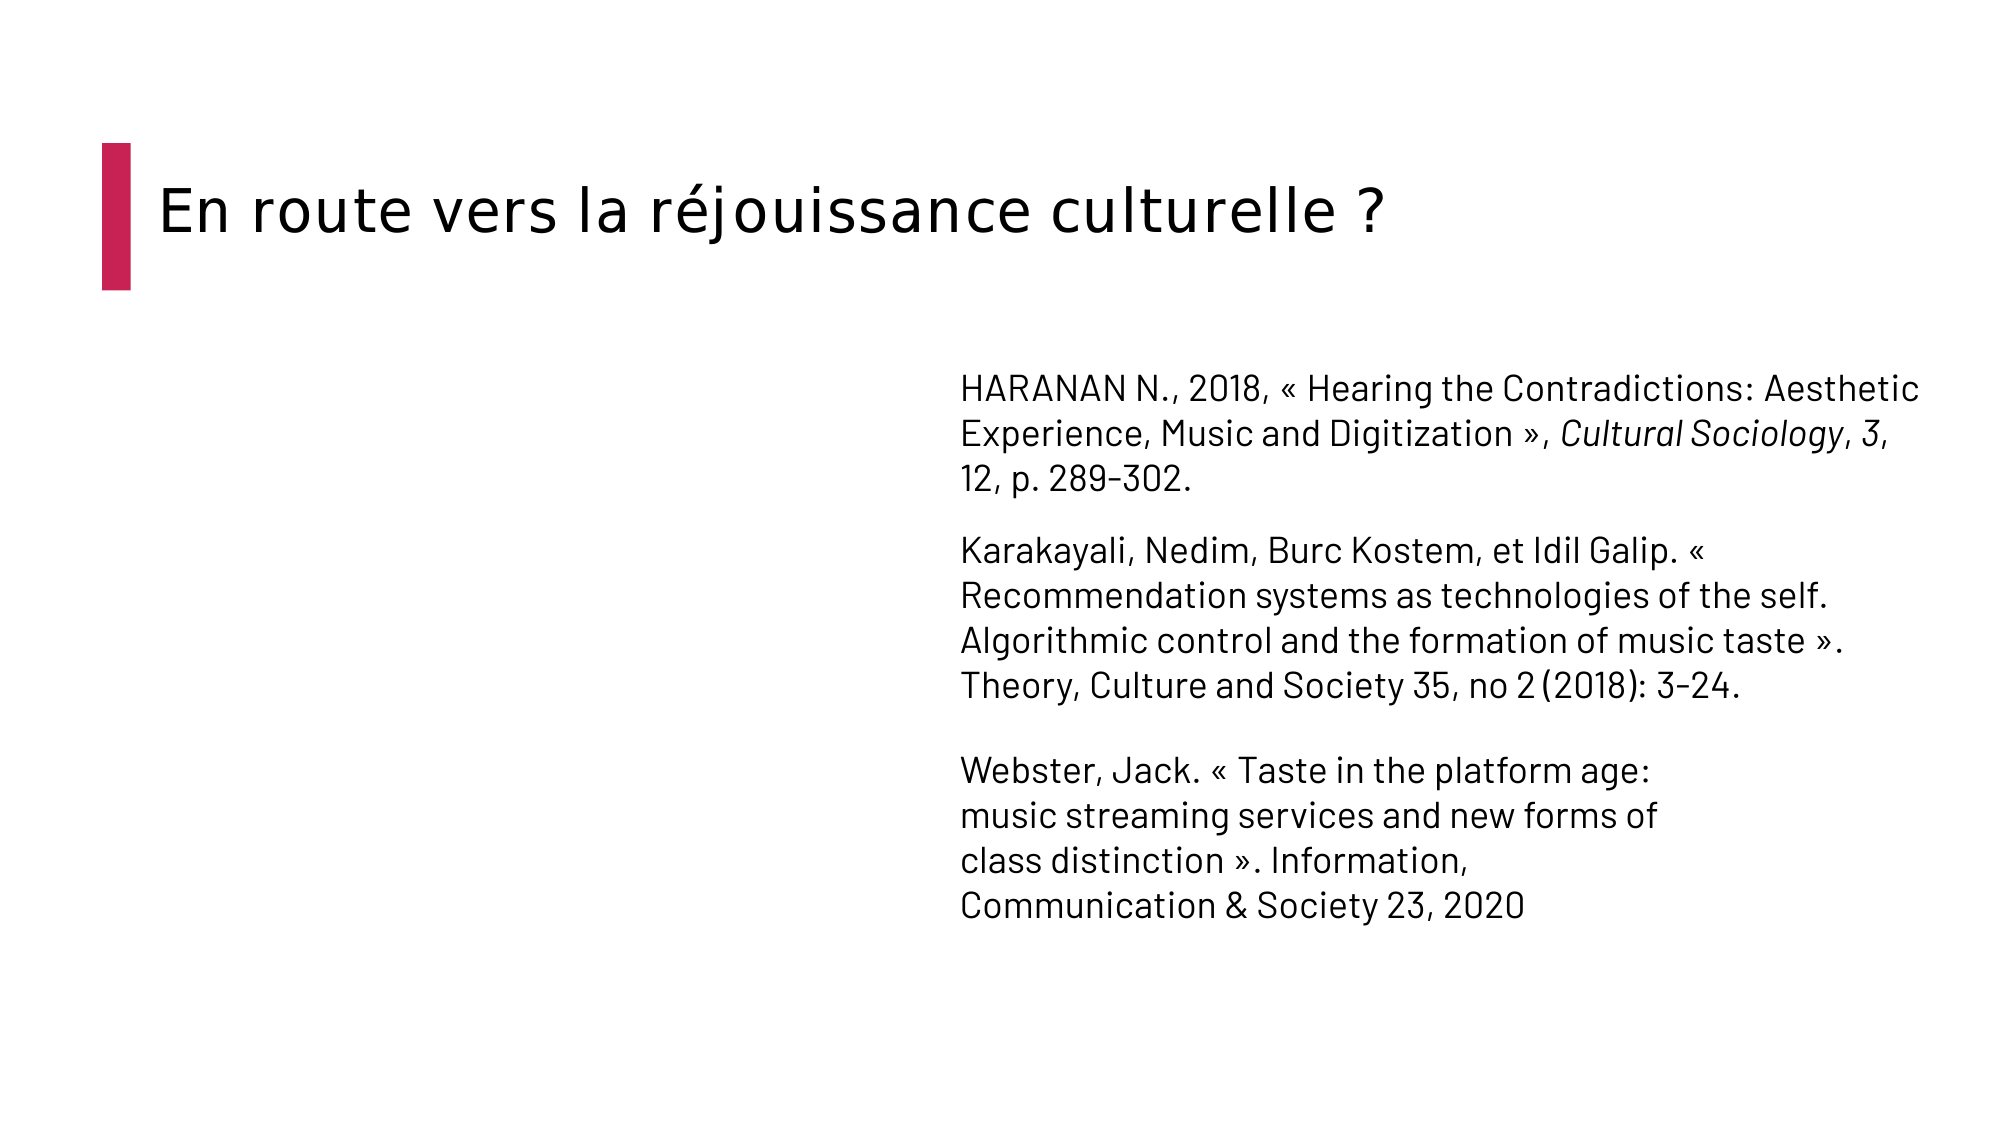

# En route vers la réjouissance culturelle ?
HARANAN N., 2018, « Hearing the Contradictions: Aesthetic Experience, Music and Digitization », Cultural Sociology, 3, 12, p. 289‑302.
Karakayali, Nedim, Burc Kostem, et Idil Galip. « Recommendation systems as technologies of the self.
Algorithmic control and the formation of music taste ». Theory, Culture and Society 35, no 2 (2018): 3-24.
Webster, Jack. « Taste in the platform age:
music streaming services and new forms of
class distinction ». Information,
Communication & Society 23, 2020